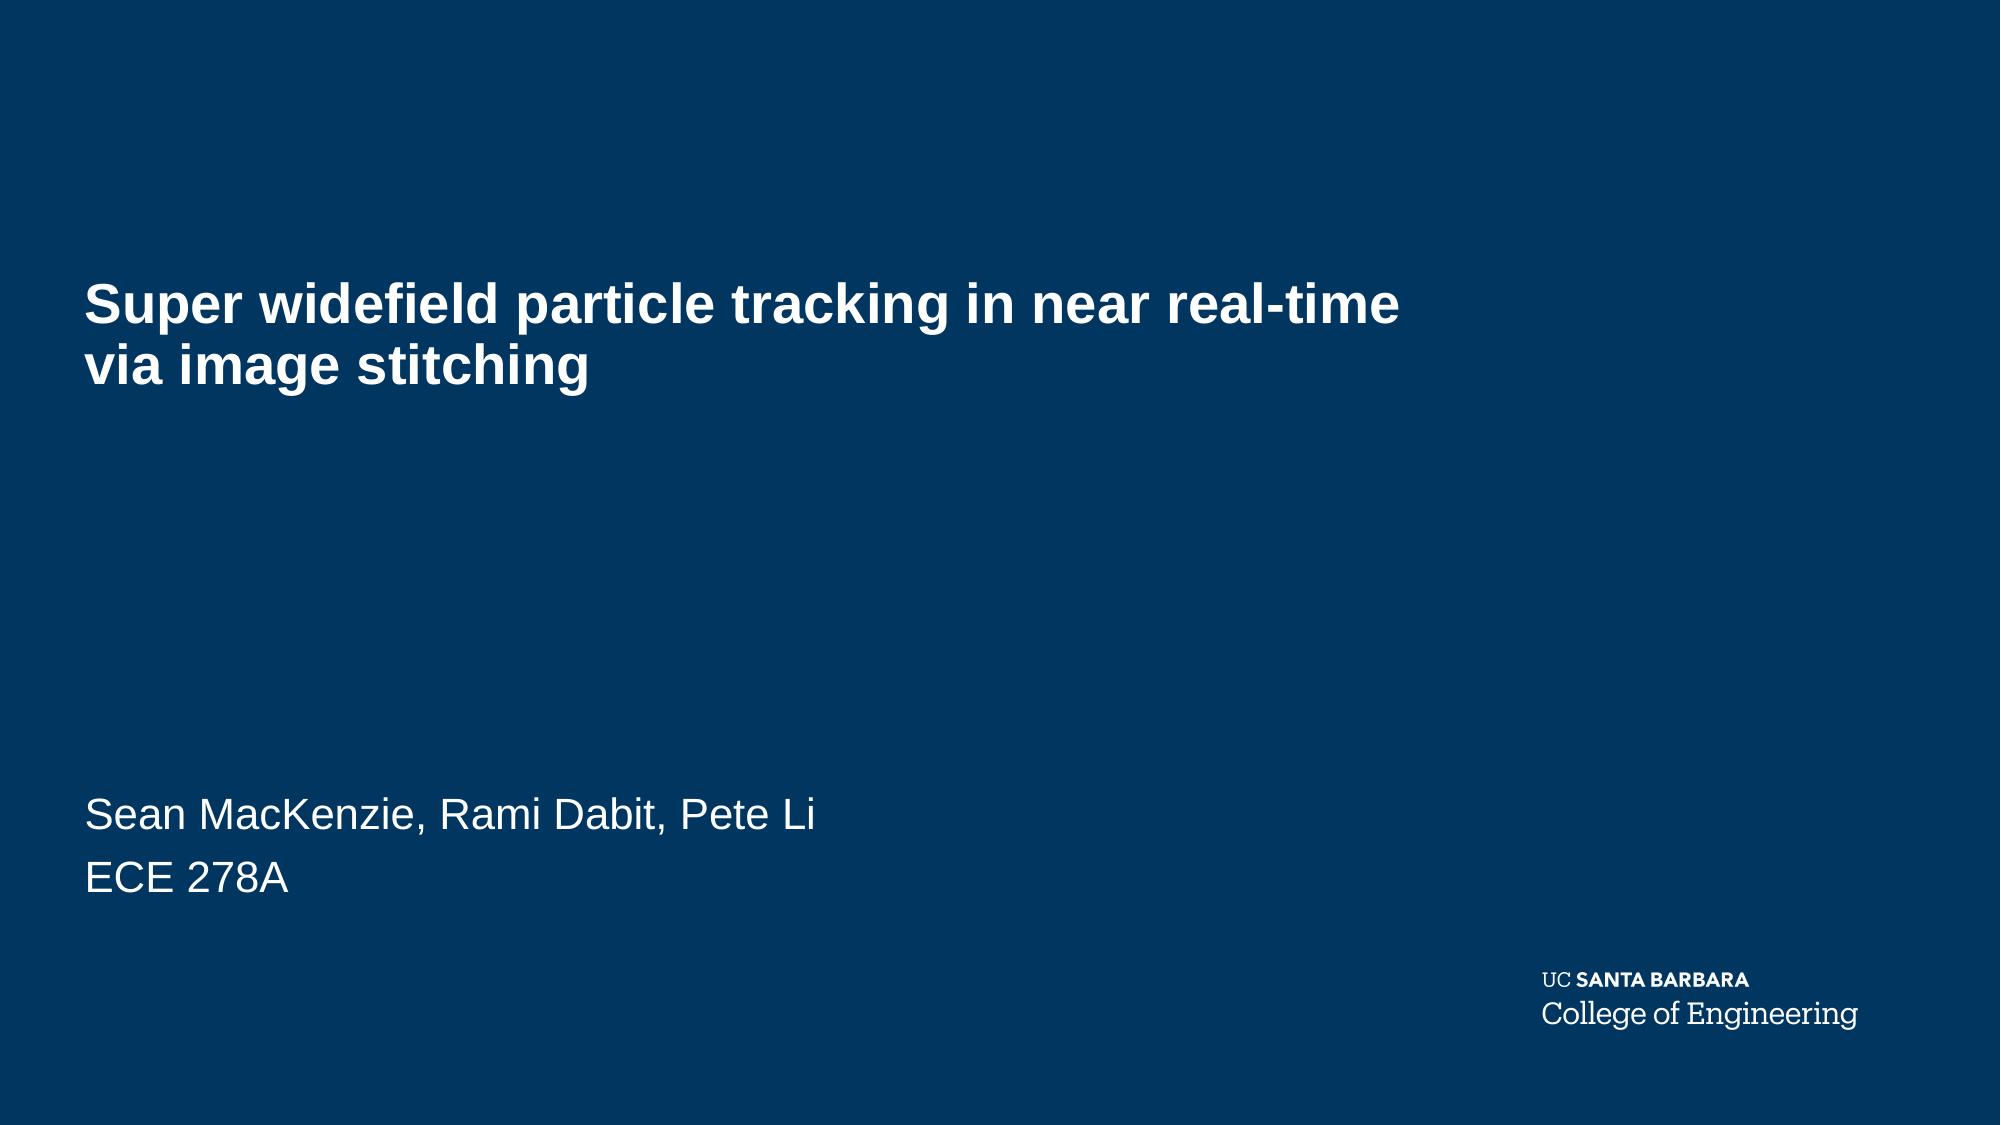

# Super widefield particle tracking in near real-time via image stitching
Sean MacKenzie, Rami Dabit, Pete Li
ECE 278A